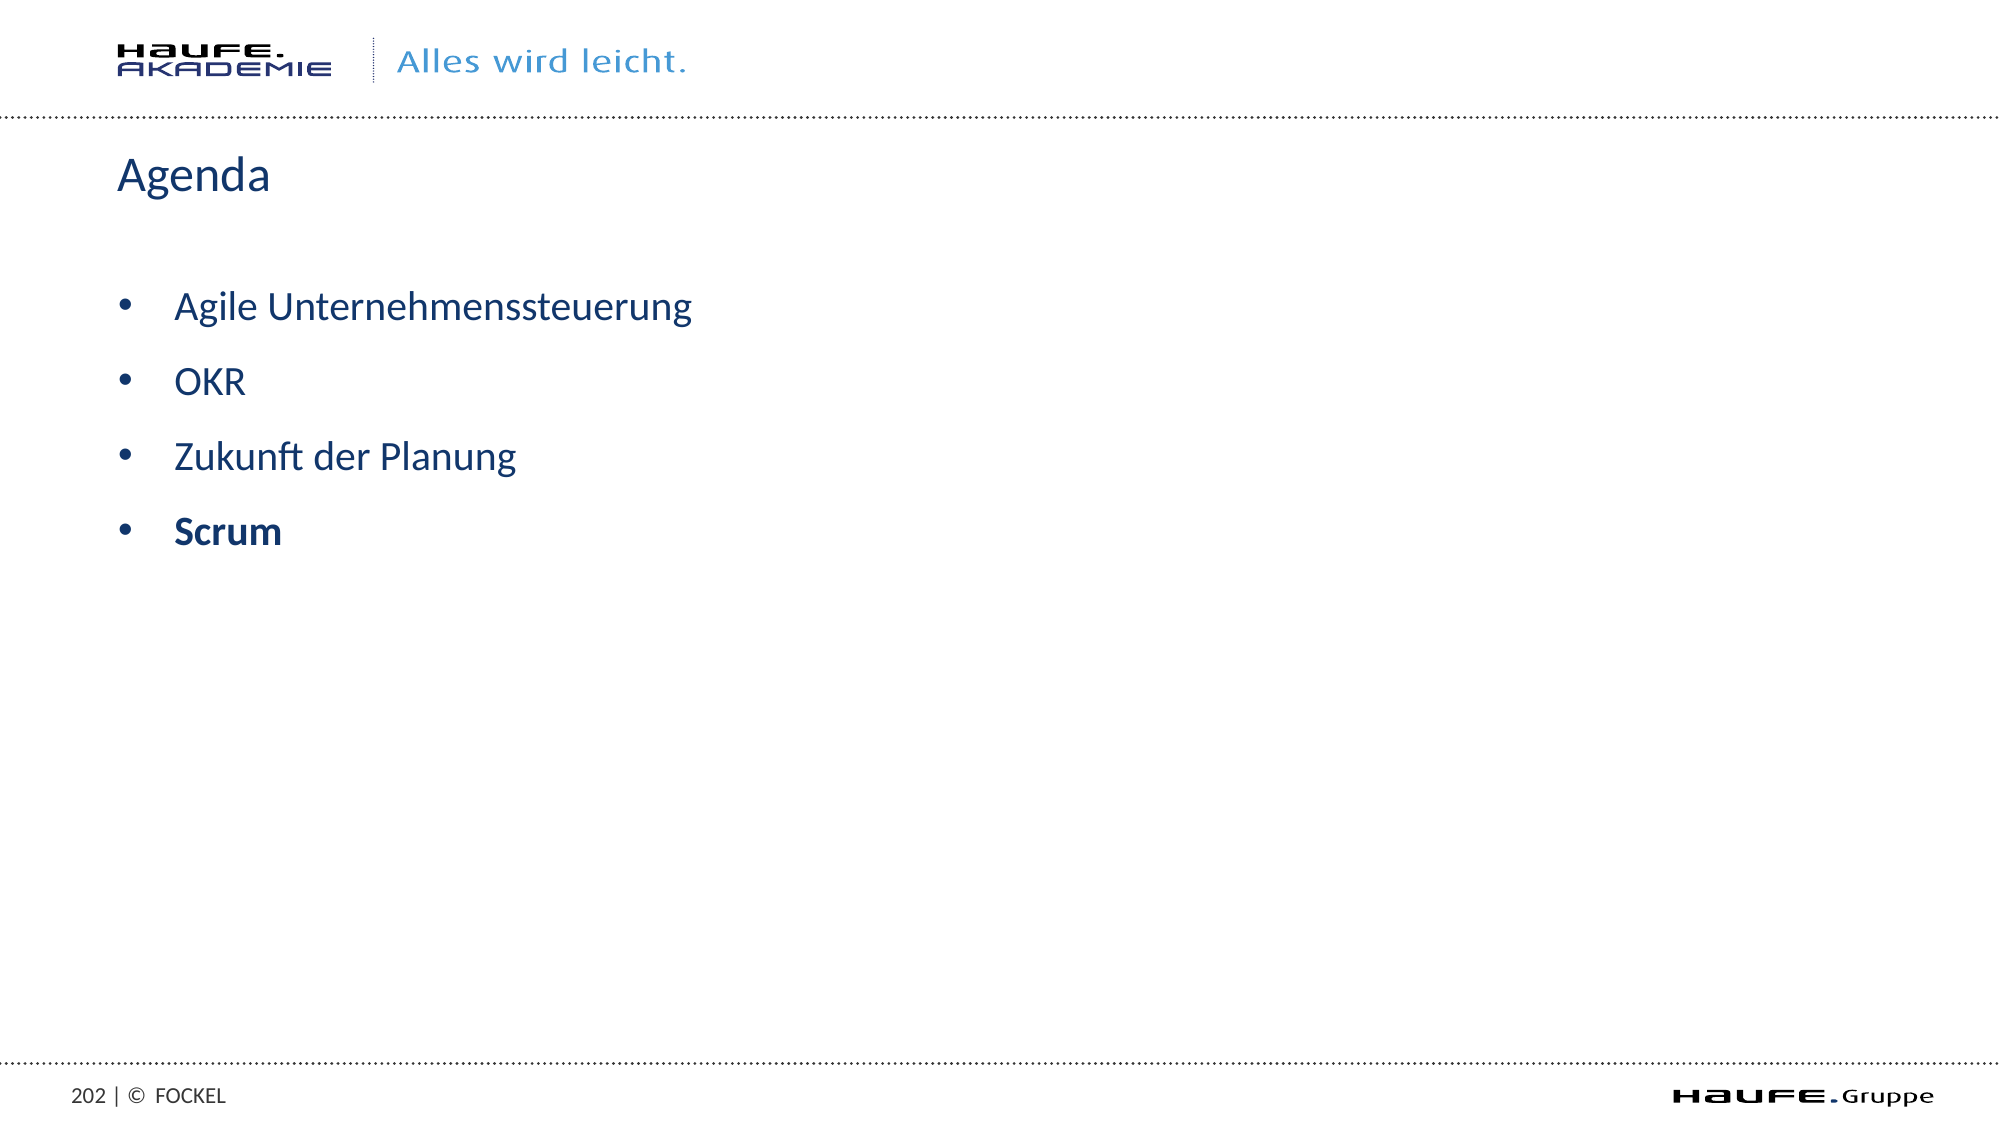

# Agenda
Agile Unternehmenssteuerung
OKR
Zukunft der Planung
Scrum

202 | ©
Fockel